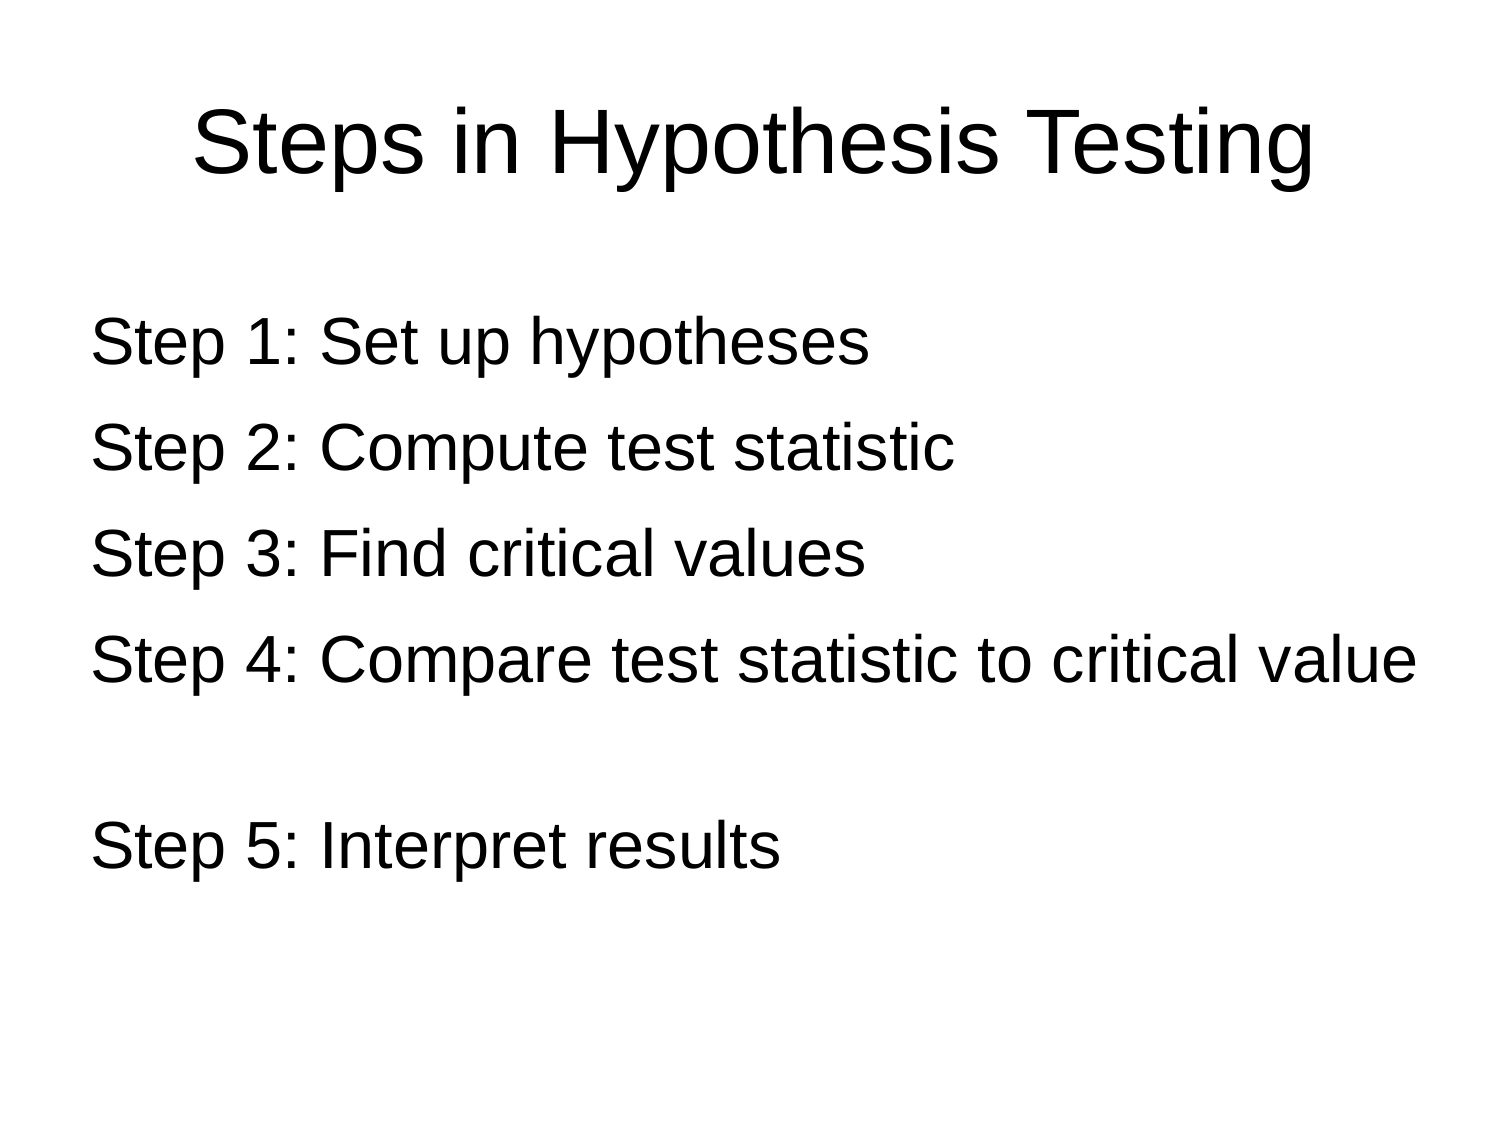

# Steps in Hypothesis Testing
Step 1: Set up hypotheses
Step 2: Compute test statistic
Step 3: Find critical values
Step 4: Compare test statistic to critical value
Step 5: Interpret results